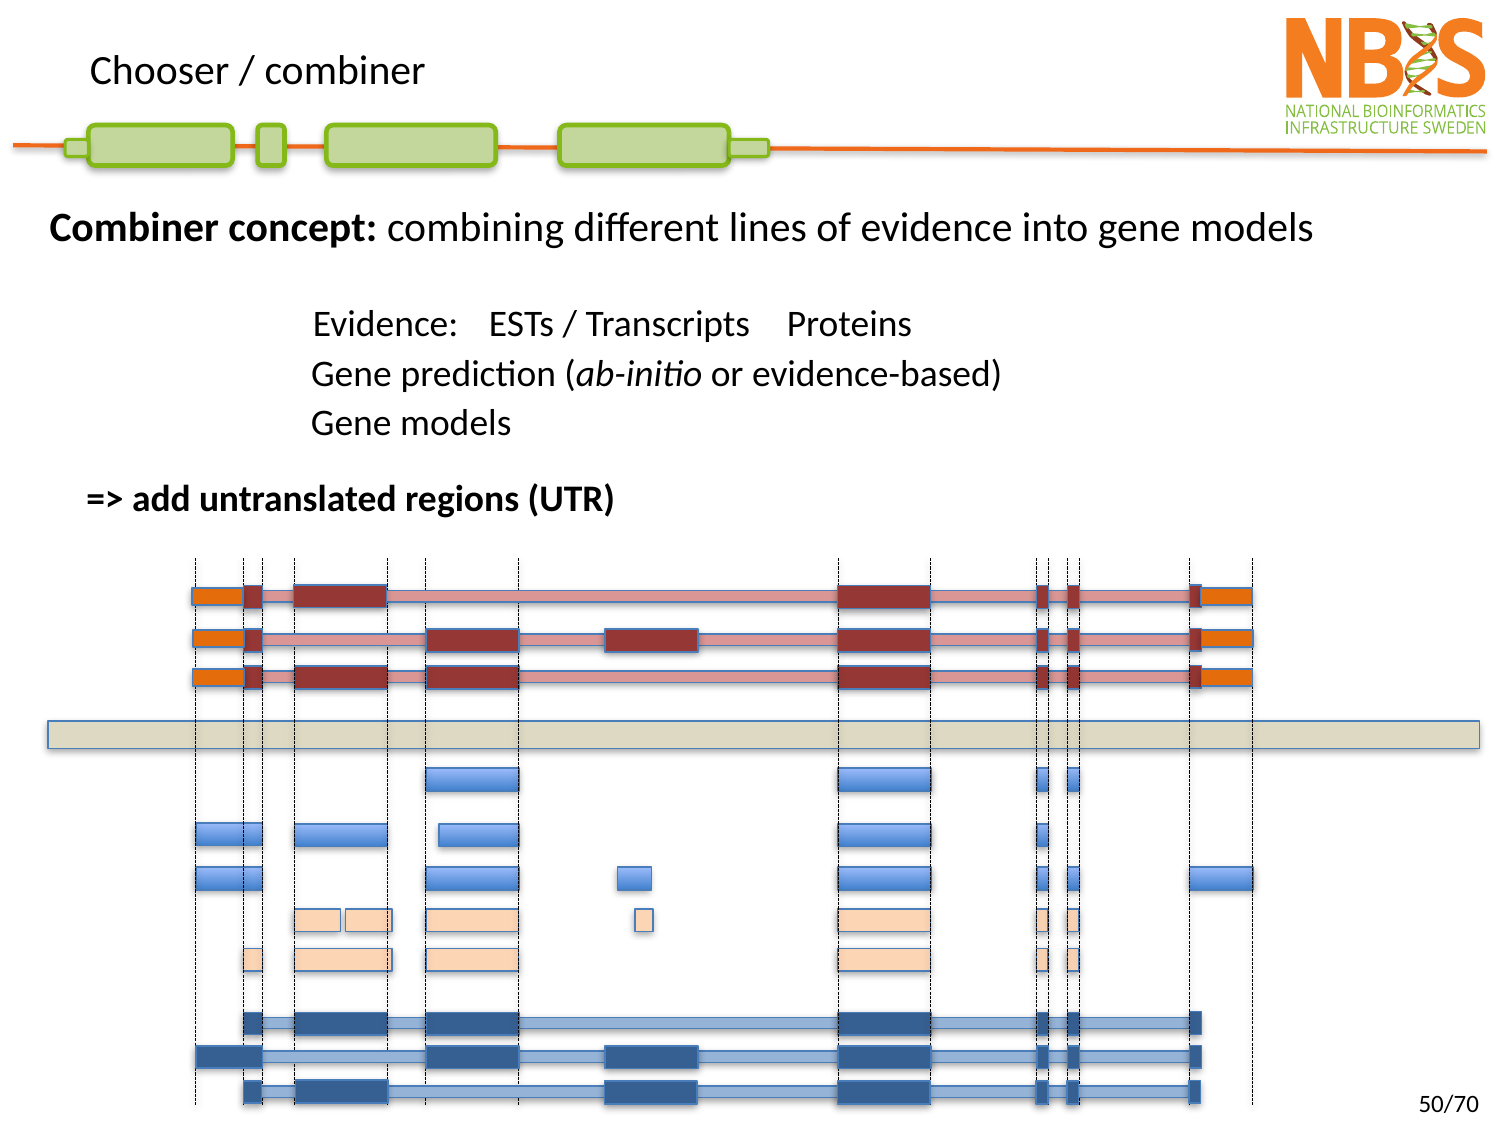

# Chooser / combiner
Combiner concept: combining different lines of evidence into gene models
Evidence:
ESTs / Transcripts
Proteins
Gene prediction (ab-initio or evidence-based)
Gene models
﻿=> add untranslated regions (UTR)

50/70